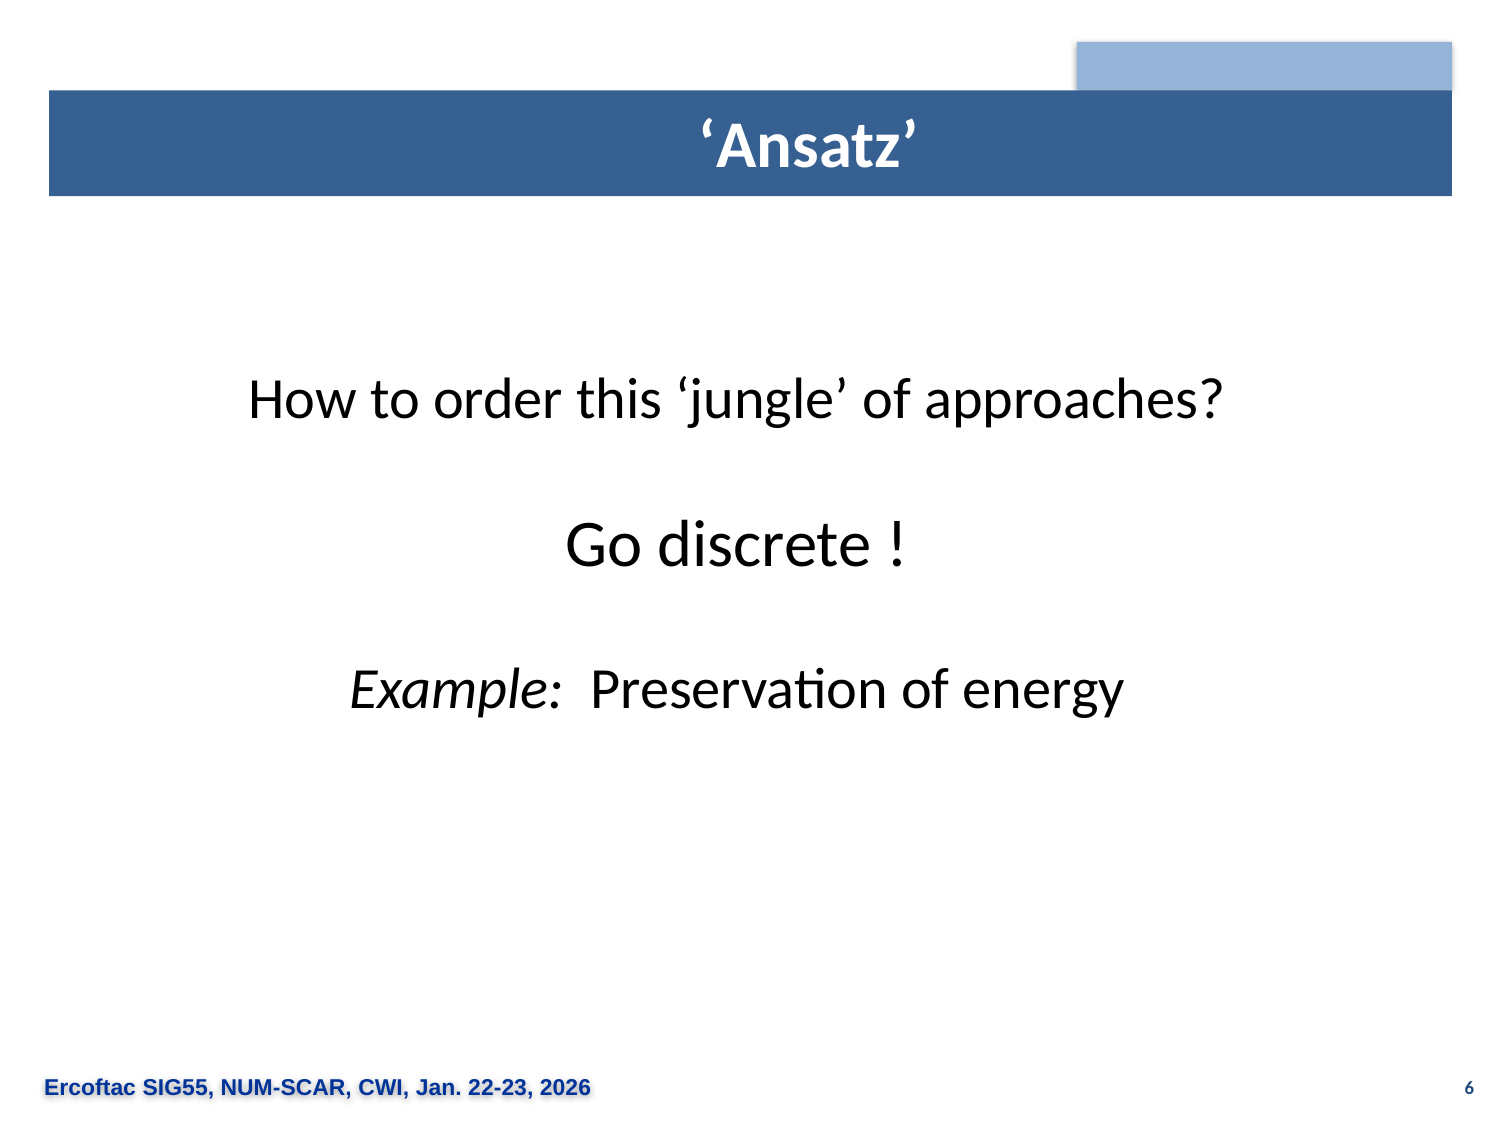

‘Ansatz’
# How to order this ‘jungle’ of approaches? Go discrete ! Example:  Preservation of energy